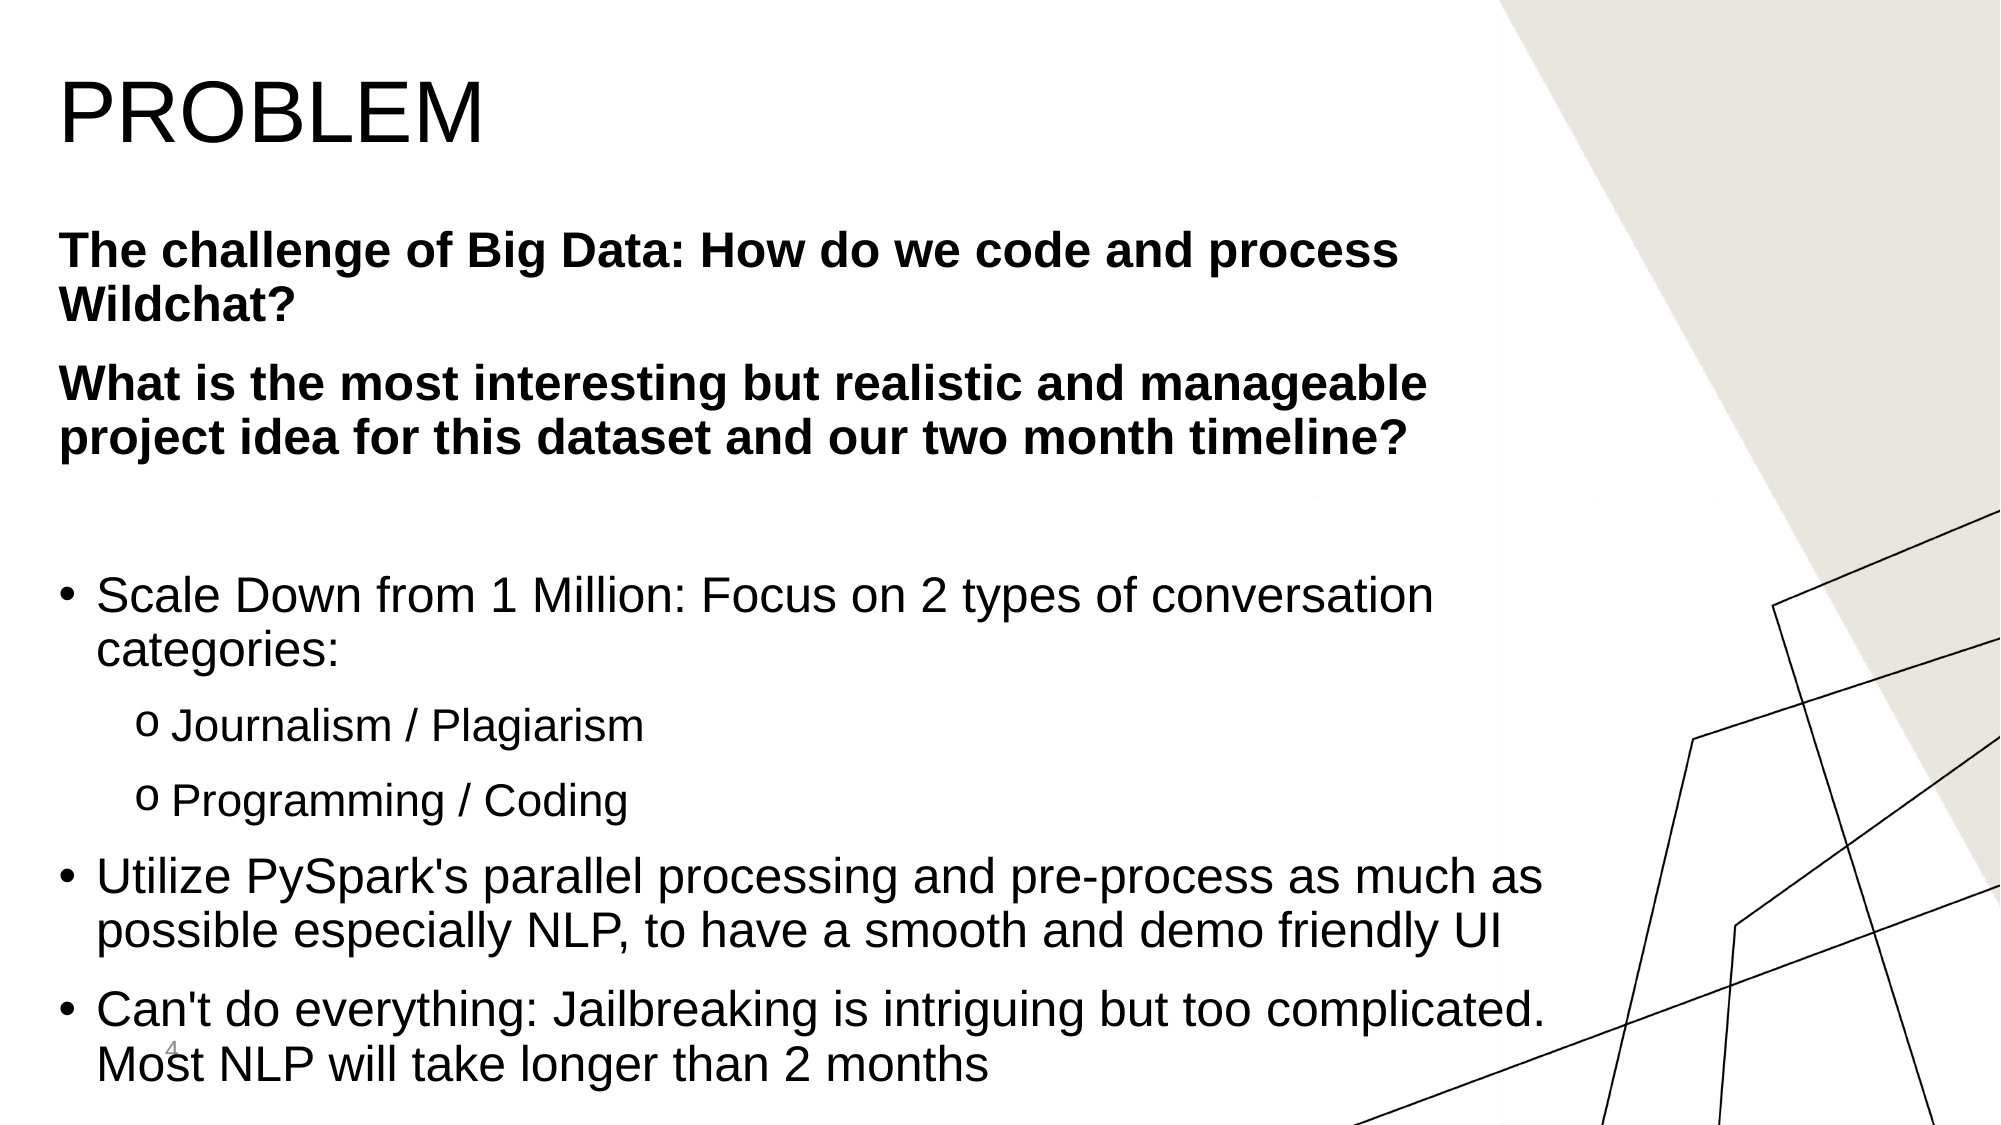

# Problem
The challenge of Big Data: How do we code and process Wildchat?
What is the most interesting but realistic and manageable project idea for this dataset and our two month timeline?

Scale Down from 1 Million: Focus on 2 types of conversation categories:
Journalism / Plagiarism
Programming / Coding
Utilize PySpark's parallel processing and pre-process as much as possible especially NLP, to have a smooth and demo friendly UI
Can't do everything: Jailbreaking is intriguing but too complicated. Most NLP will take longer than 2 months
4